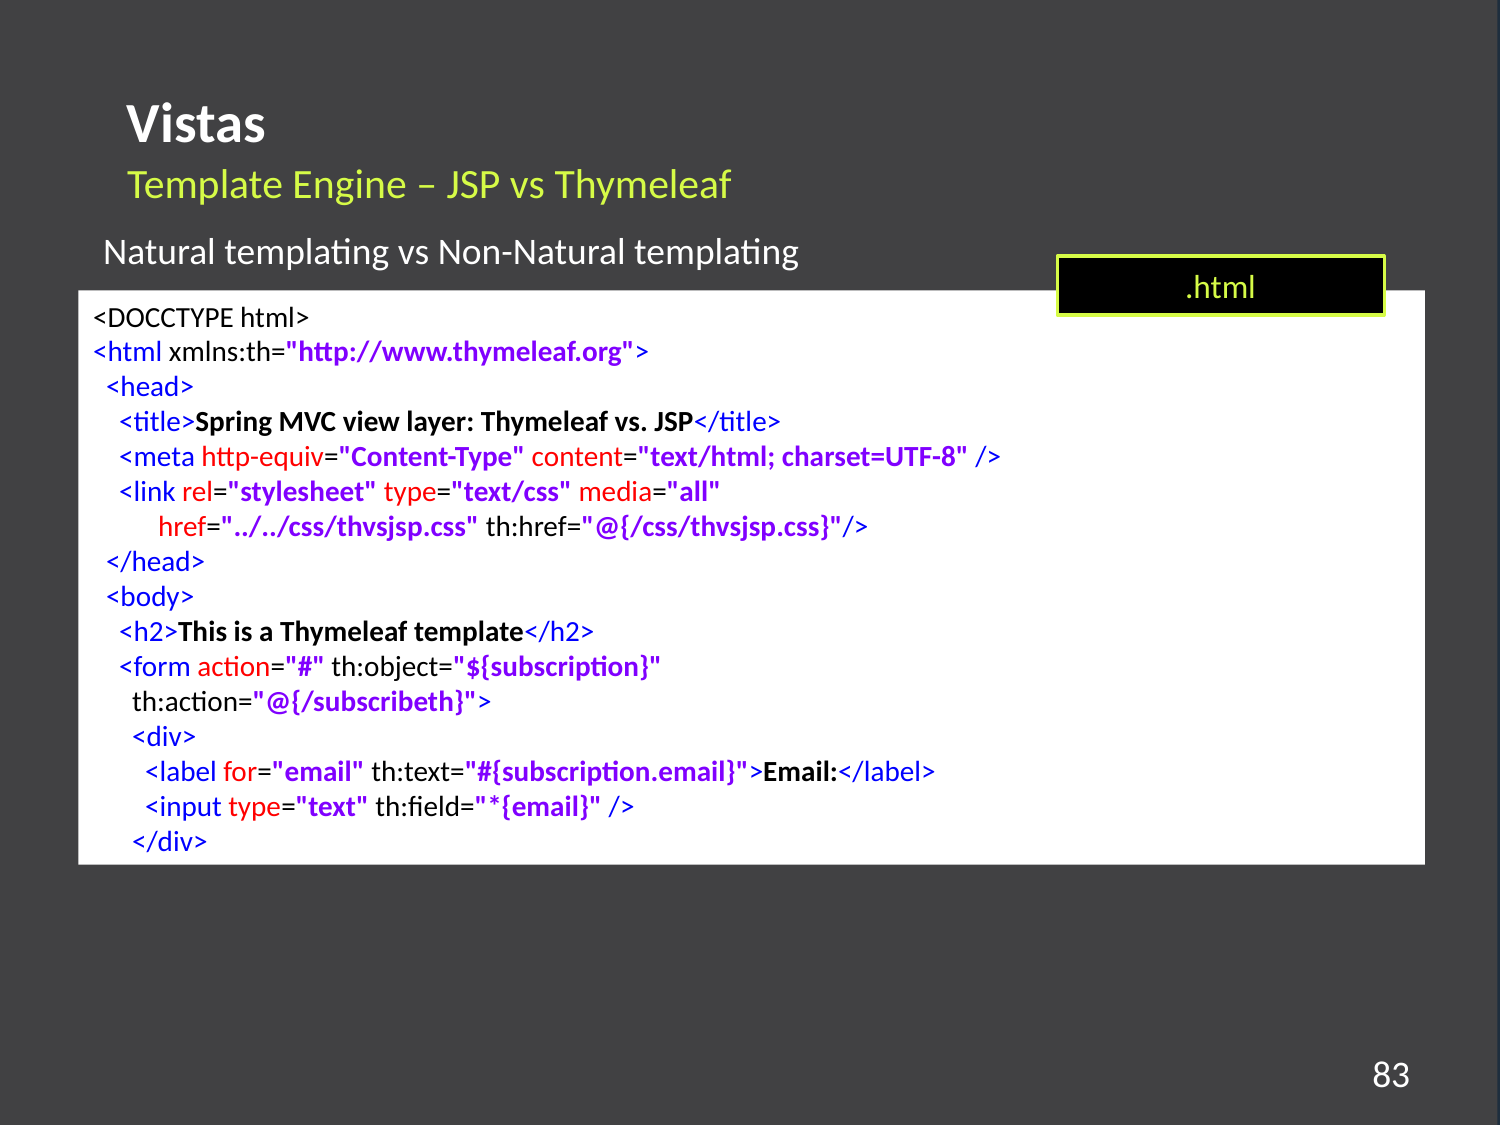

Vistas
Template Engine – JSP vs Thymeleaf
Natural templating vs Non-Natural templating
.html
<DOCCTYPE html>
<html xmlns:th="http://www.thymeleaf.org">
  <head>
    <title>Spring MVC view layer: Thymeleaf vs. JSP</title>
    <meta http-equiv="Content-Type" content="text/html; charset=UTF-8" />
    <link rel="stylesheet" type="text/css" media="all"
          href="../../css/thvsjsp.css" th:href="@{/css/thvsjsp.css}"/>
  </head>
  <body>
    <h2>This is a Thymeleaf template</h2>
    <form action="#" th:object="${subscription}"
      th:action="@{/subscribeth}">
      <div>
        <label for="email" th:text="#{subscription.email}">Email:</label>
        <input type="text" th:field="*{email}" />
      </div>
83